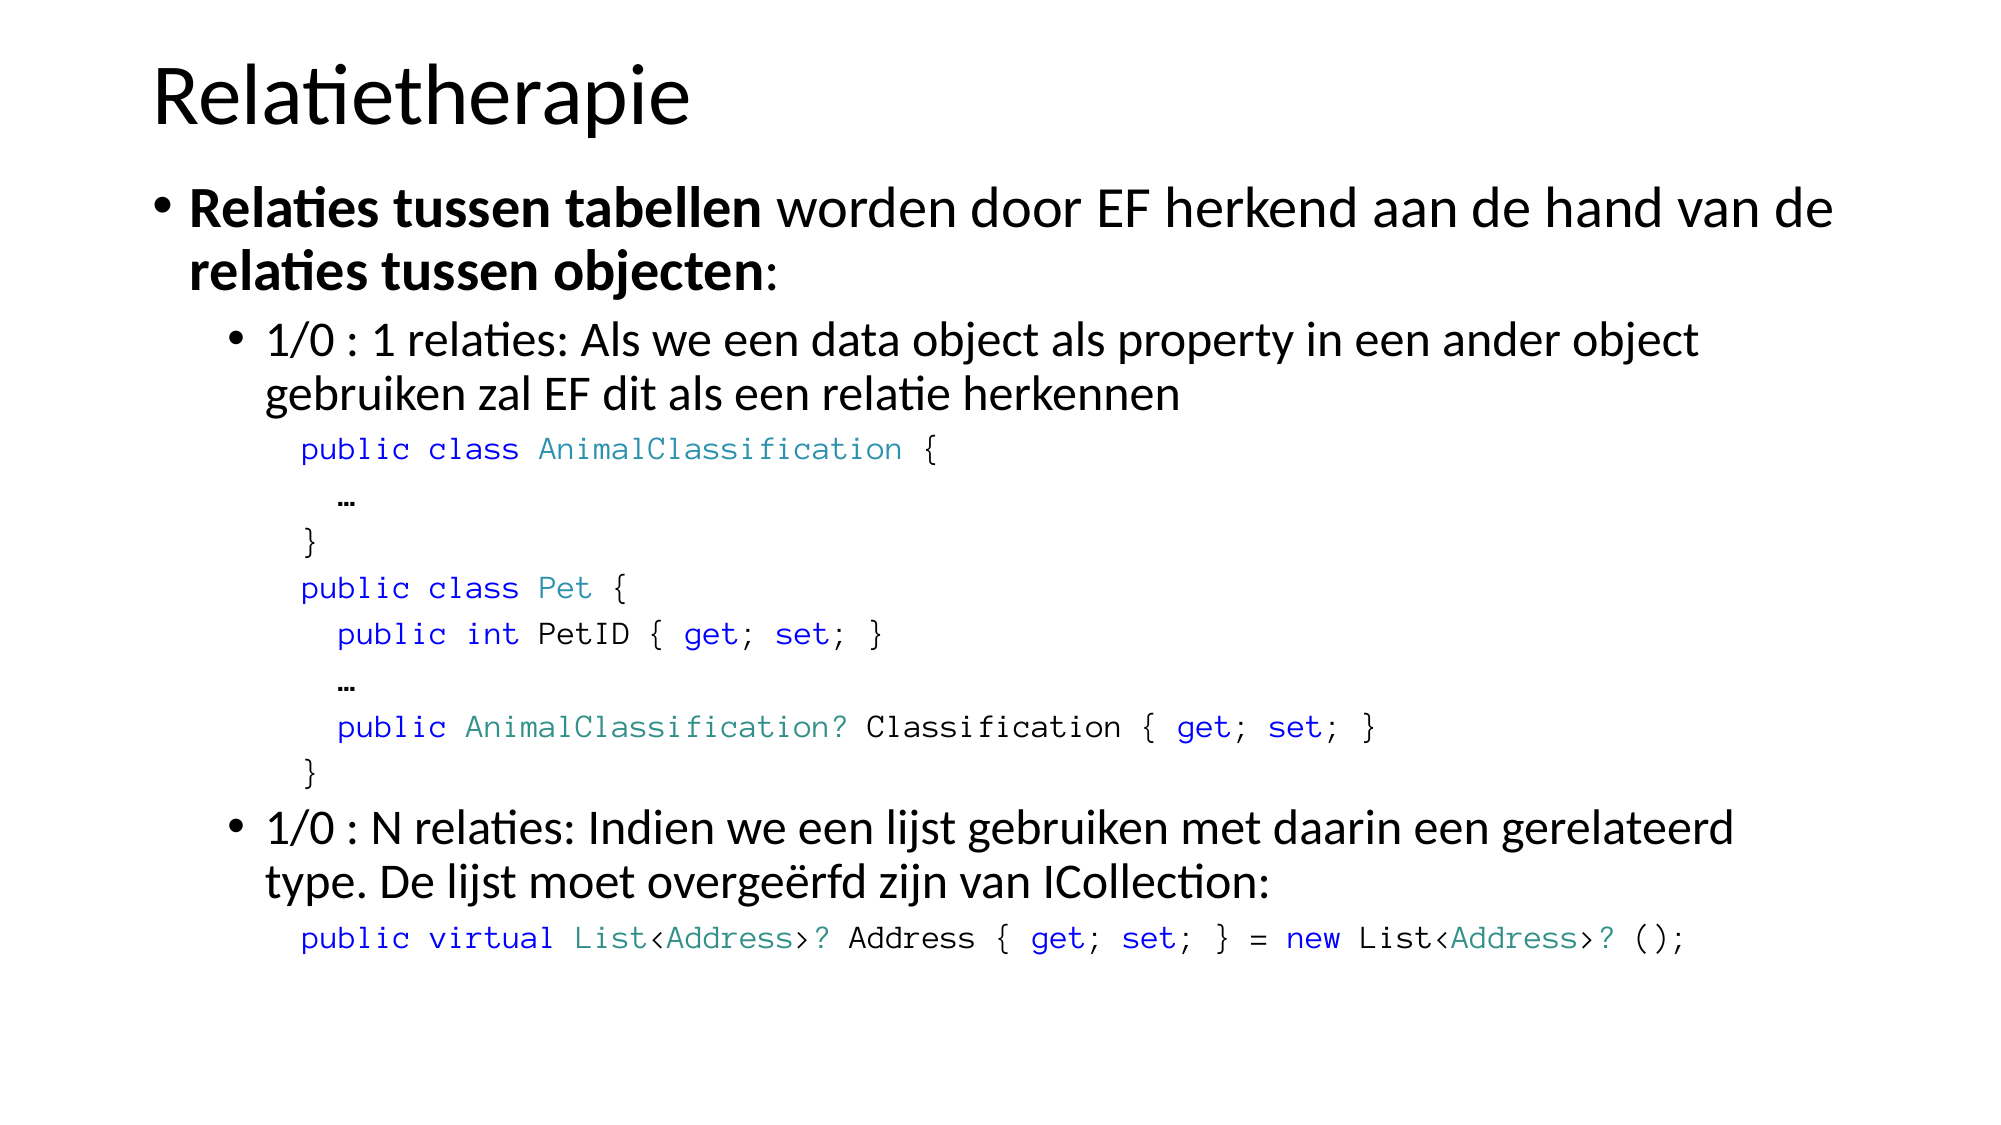

# Relatietherapie
Relaties tussen tabellen worden door EF herkend aan de hand van de relaties tussen objecten:
1/0 : 1 relaties: Als we een data object als property in een ander object gebruiken zal EF dit als een relatie herkennen
public class AnimalClassification {
  …
}
public class Pet {
  public int PetID { get; set; }
  …
  public AnimalClassification? Classification { get; set; }
}
1/0 : N relaties: Indien we een lijst gebruiken met daarin een gerelateerd type. De lijst moet overgeërfd zijn van ICollection:
public virtual List<Address>? Address { get; set; } = new List<Address>? ();